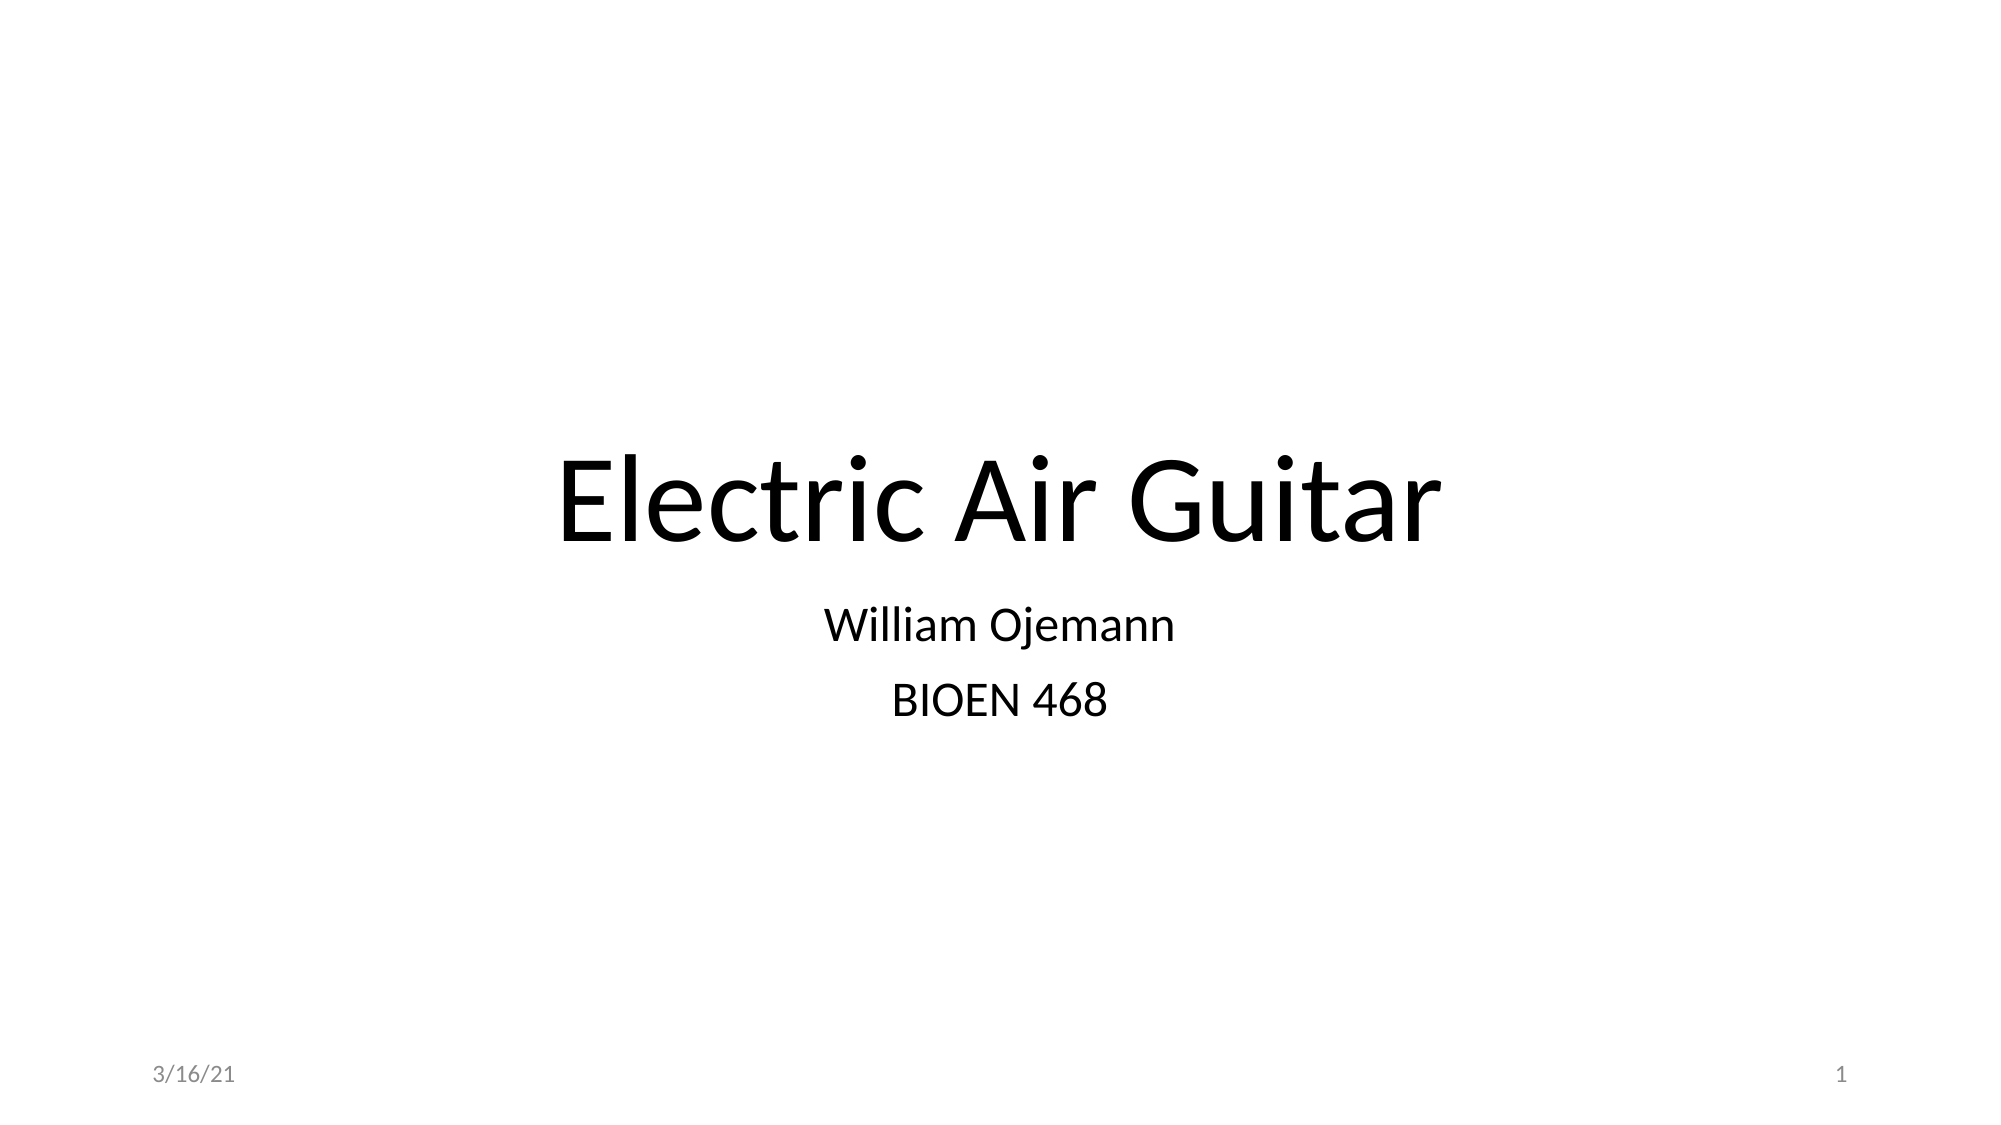

# Electric Air Guitar
William Ojemann
BIOEN 468
3/16/21

1